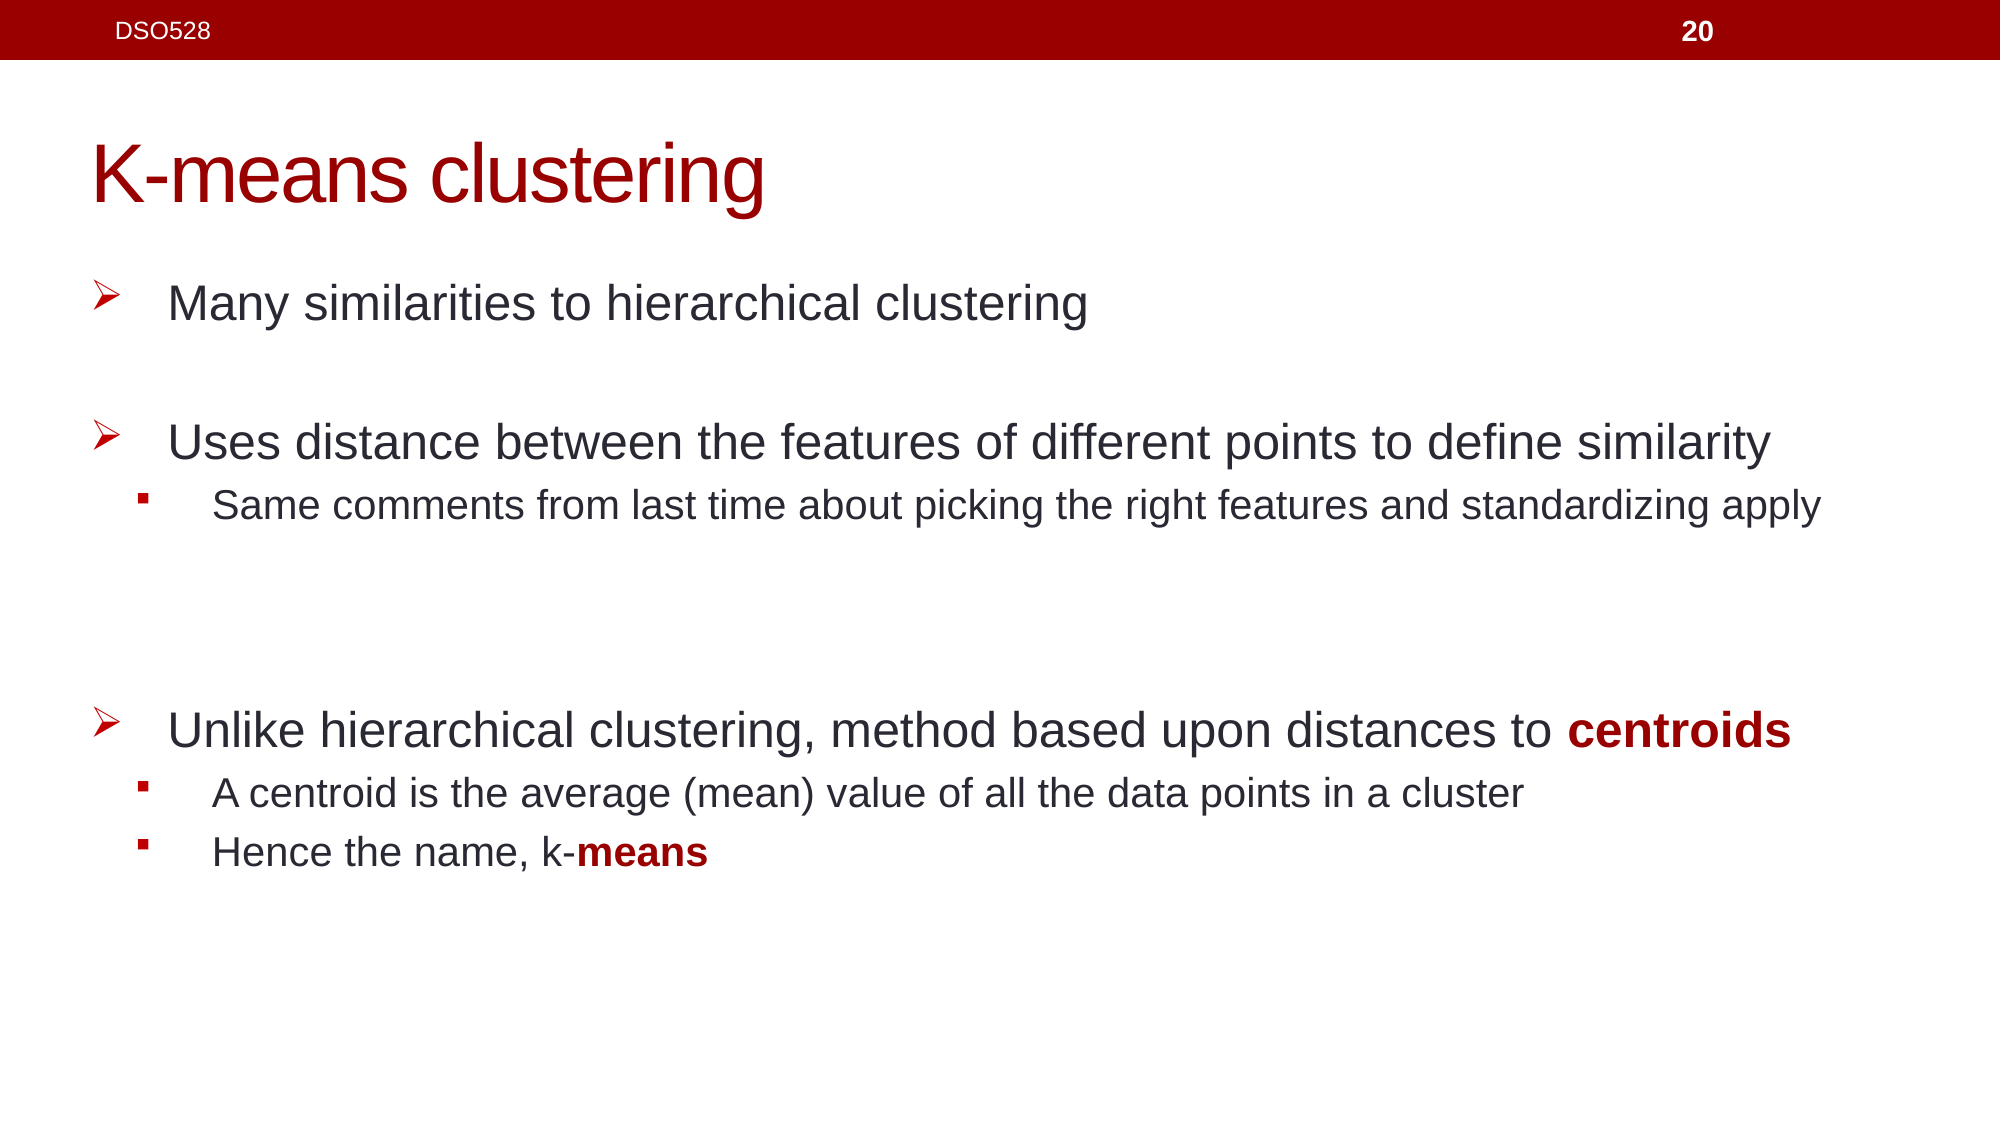

DSO528
20
# K-means clustering
Many similarities to hierarchical clustering

Uses distance between the features of different points to define similarity
Same comments from last time about picking the right features and standardizing apply

Unlike hierarchical clustering, method based upon distances to centroids
A centroid is the average (mean) value of all the data points in a cluster
Hence the name, k-means